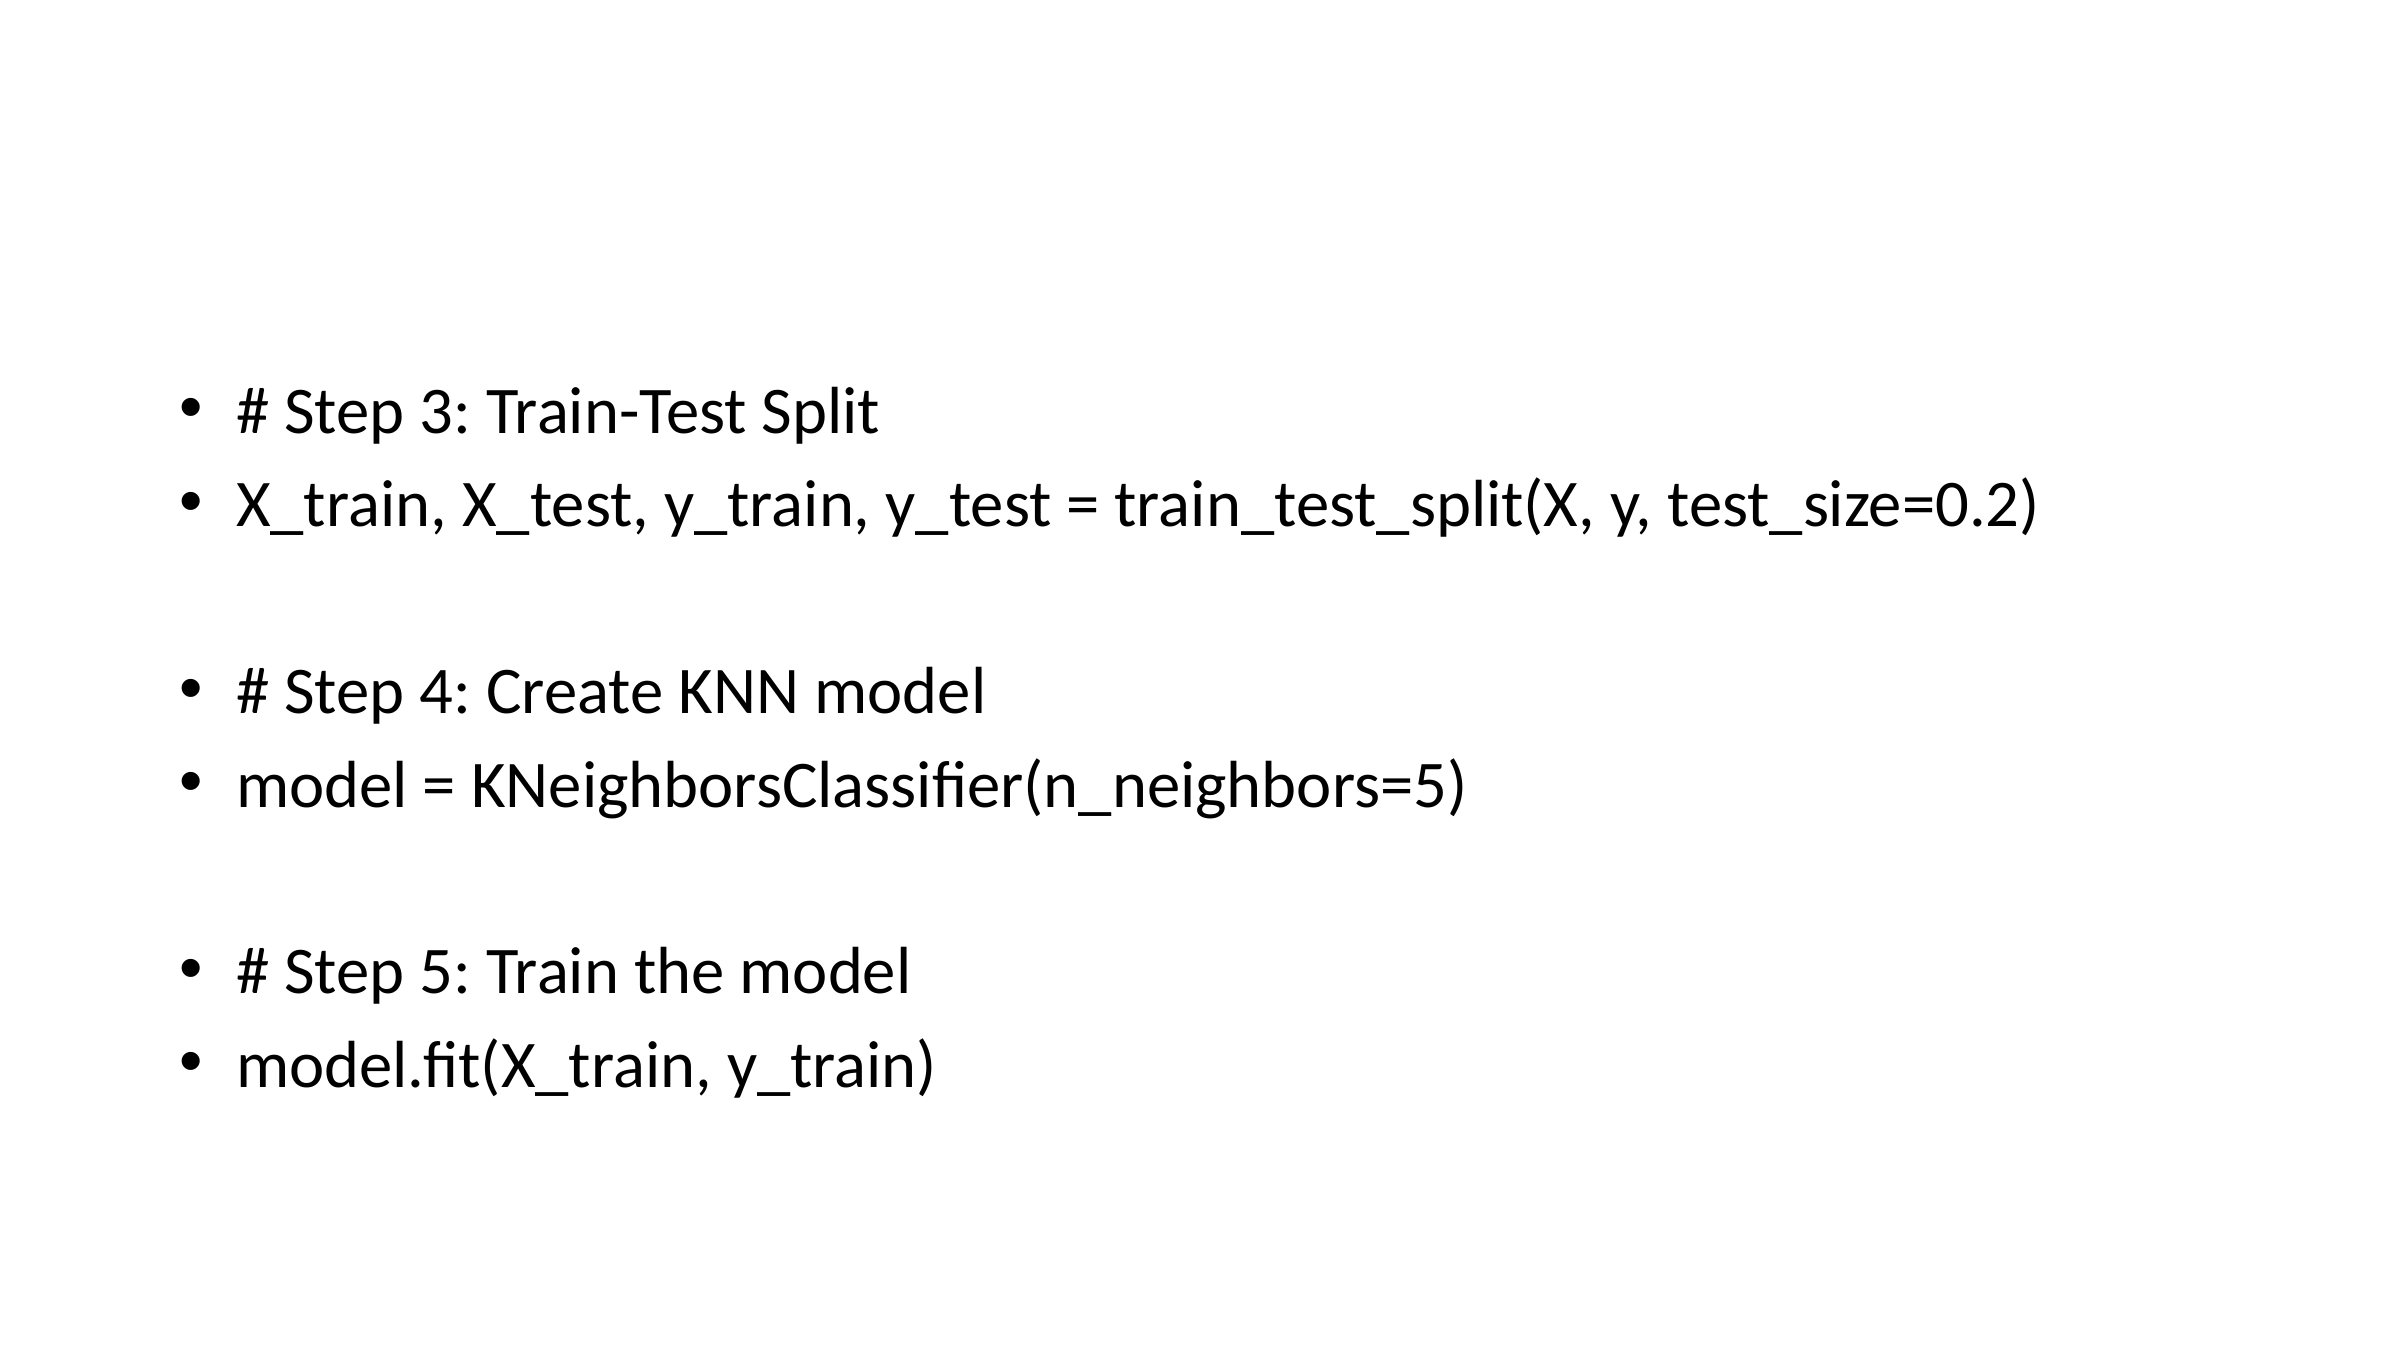

#
# Step 3: Train-Test Split
X_train, X_test, y_train, y_test = train_test_split(X, y, test_size=0.2)

# Step 4: Create KNN model
model = KNeighborsClassifier(n_neighbors=5)

# Step 5: Train the model
model.fit(X_train, y_train)